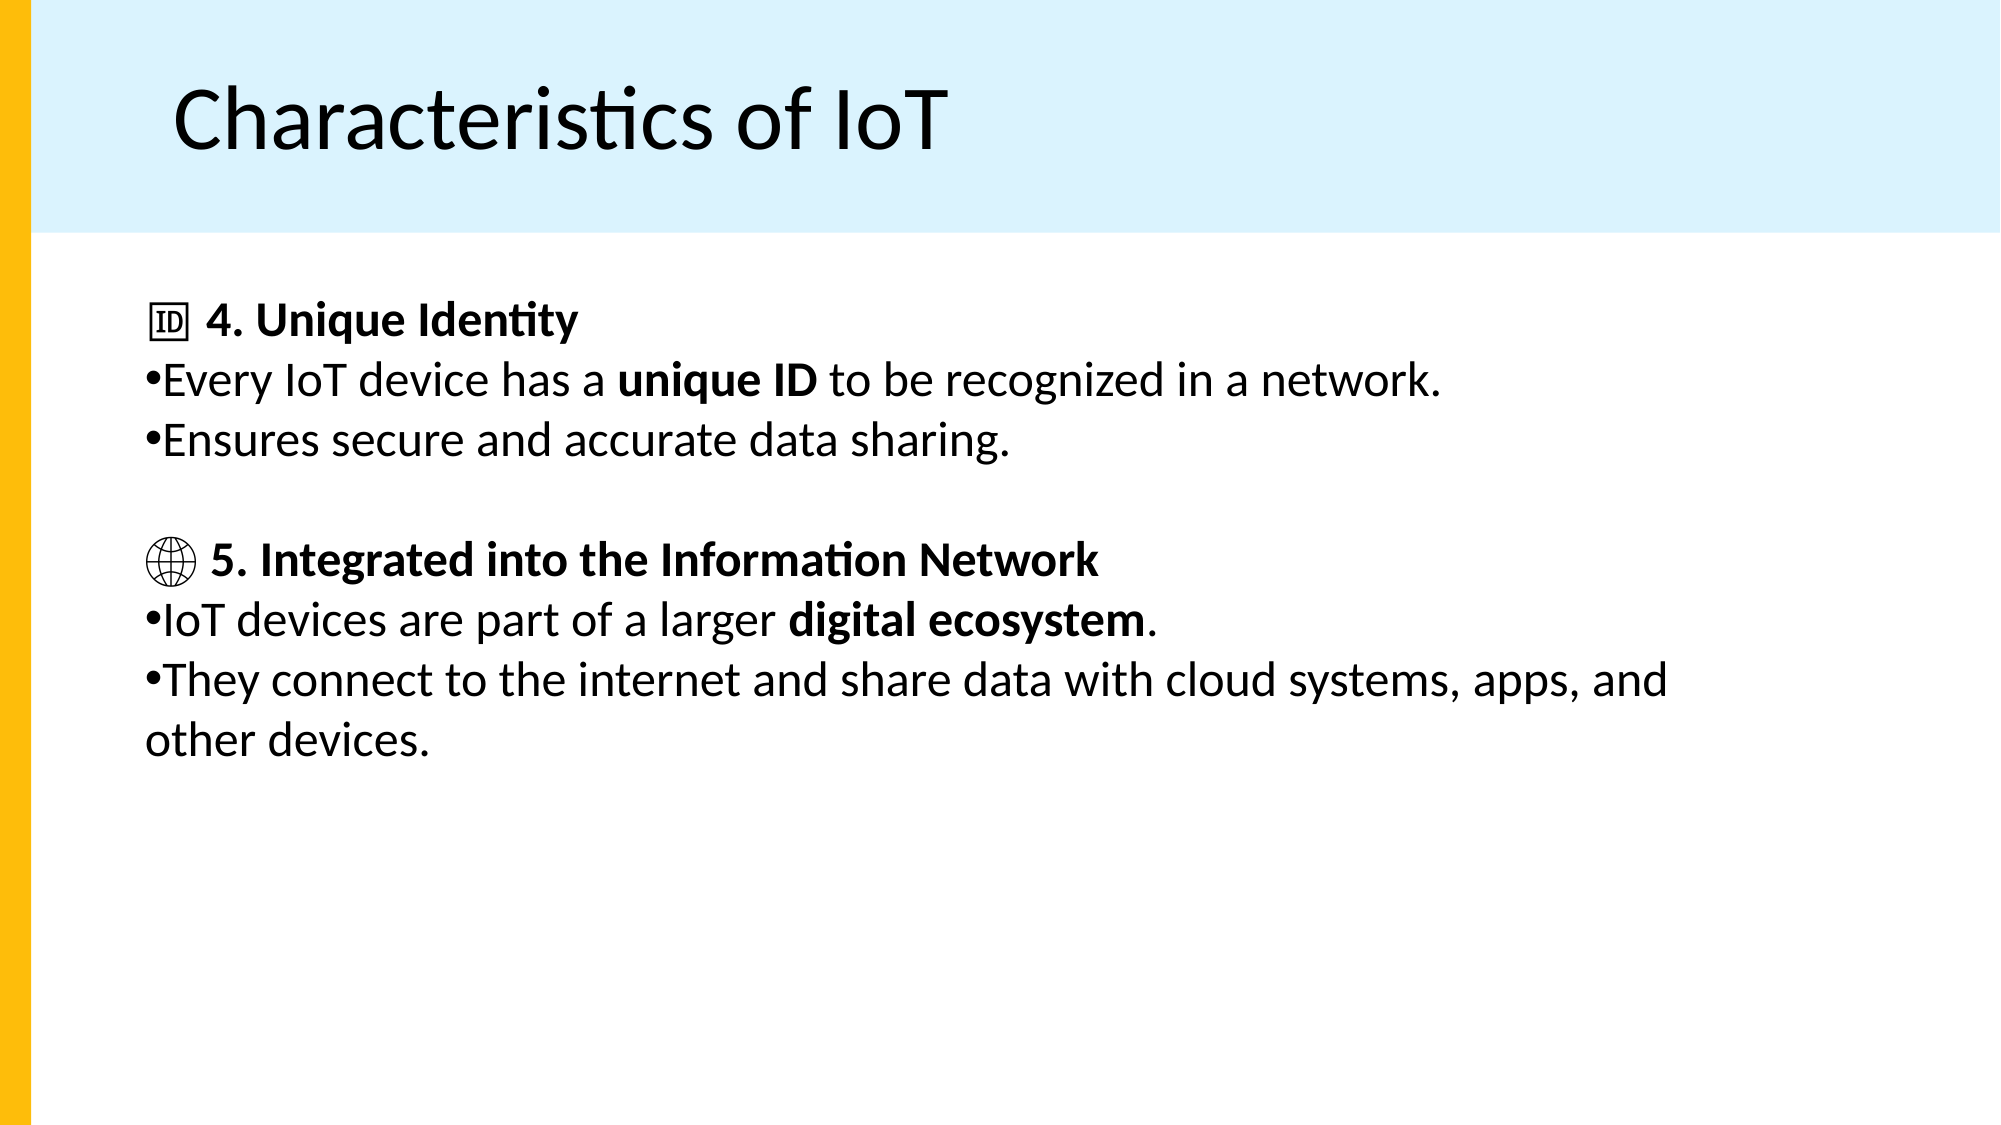

# Characteristics of IoT
🆔 4. Unique Identity
Every IoT device has a unique ID to be recognized in a network.
Ensures secure and accurate data sharing.

🌐 5. Integrated into the Information Network
IoT devices are part of a larger digital ecosystem.
They connect to the internet and share data with cloud systems, apps, and other devices.